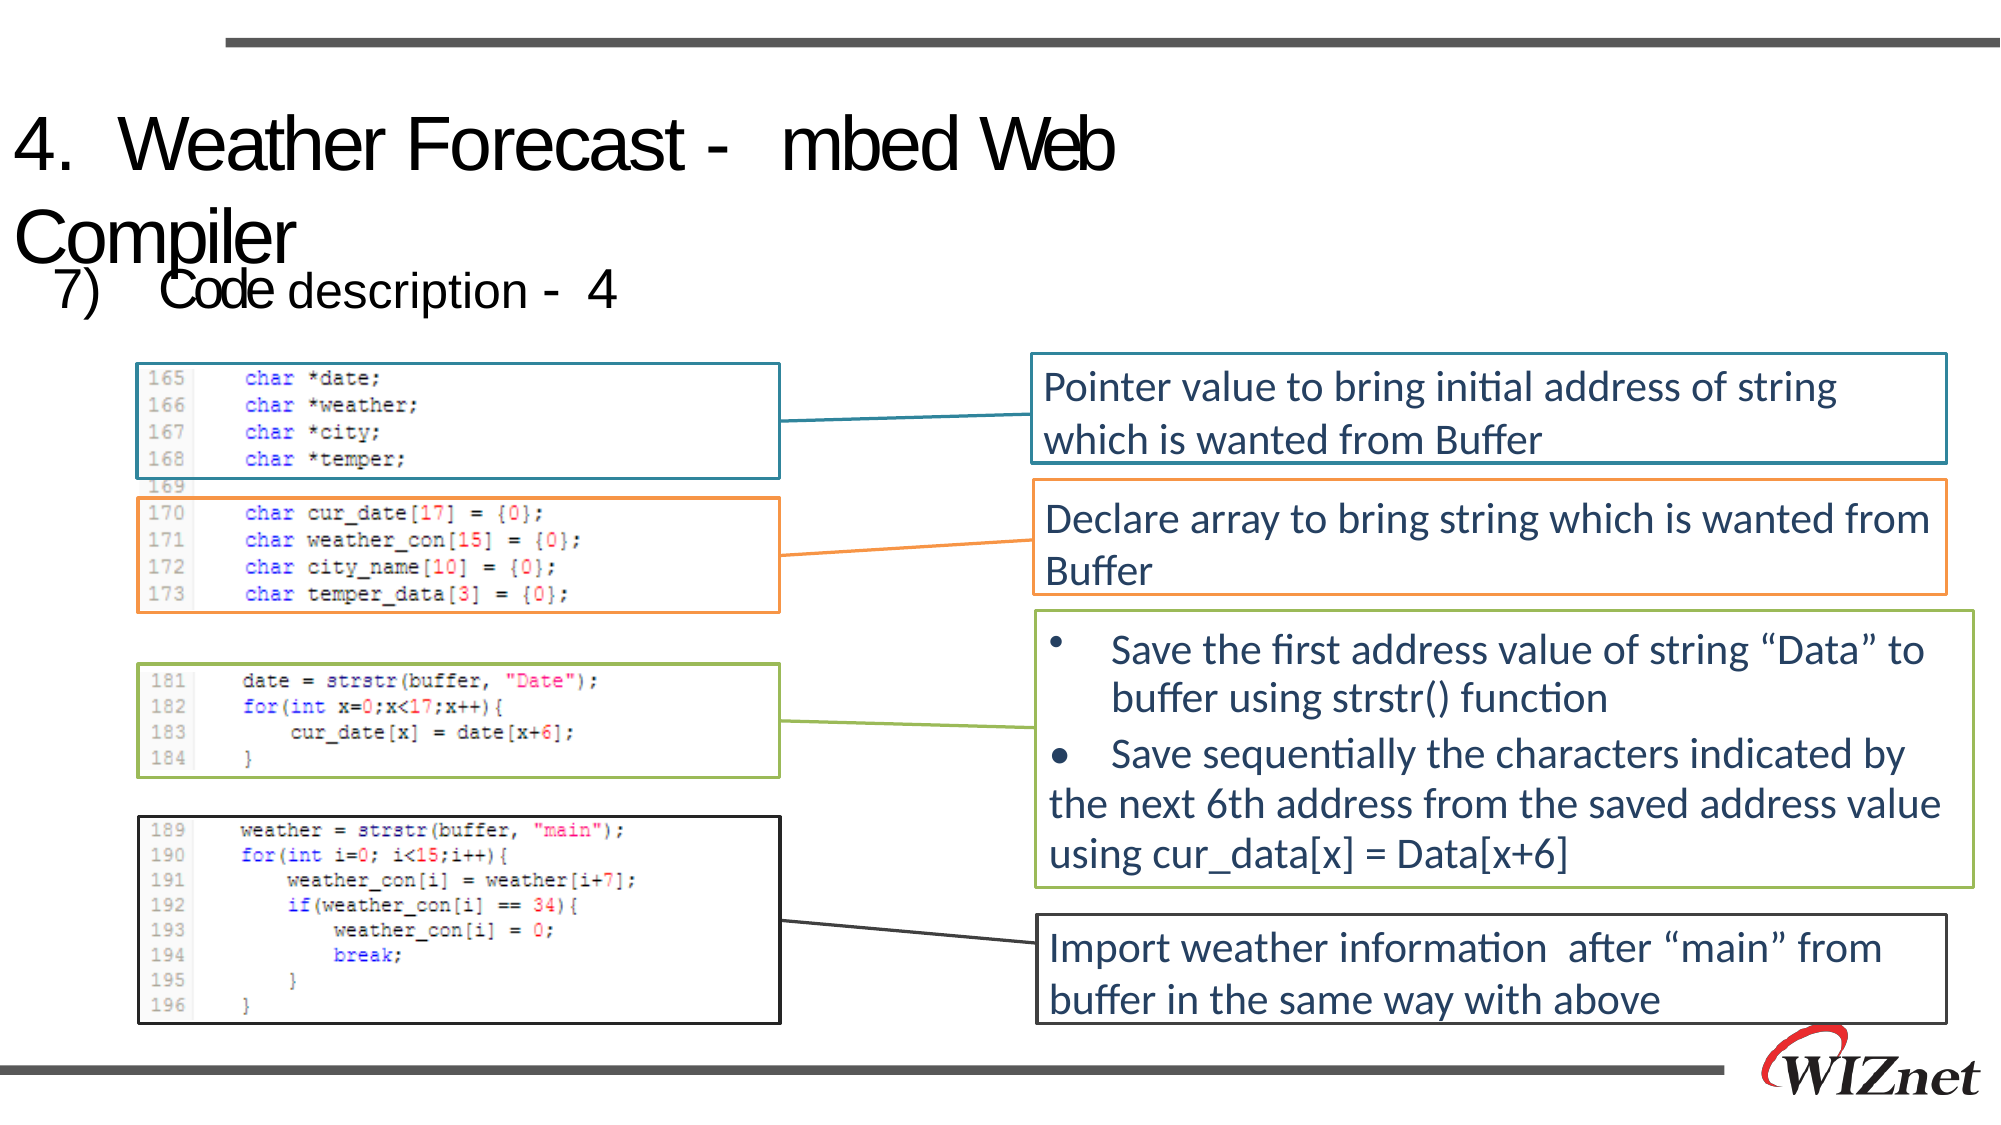

# 4.	Weather Forecast - mbed Web Compiler
7)	Code description - 4
Pointer value to bring initial address of string which is wanted from Buffer

Declare array to bring string which is wanted from Buffer

Save the first address value of string “Data” to buffer using strstr() function
•	Save sequentially the characters indicated by the next 6th address from the saved address value using cur_data[x] = Data[x+6]

Import weather information  after “main” from buffer in the same way with above